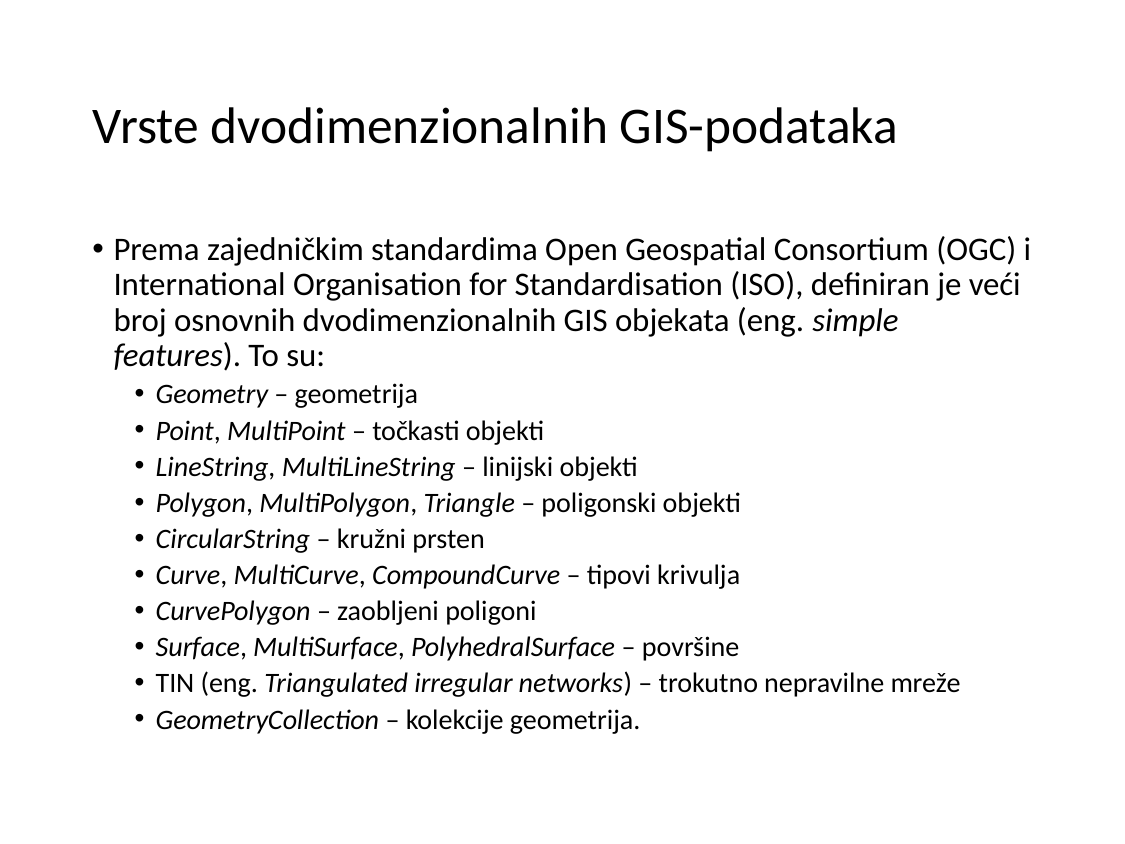

# Vrste dvodimenzionalnih GIS-podataka
Prema zajedničkim standardima Open Geospatial Consortium (OGC) i International Organisation for Standardisation (ISO), definiran je veći broj osnovnih dvodimenzionalnih GIS objekata (eng. simple features). To su:
Geometry – geometrija
Point, MultiPoint – točkasti objekti
LineString, MultiLineString – linijski objekti
Polygon, MultiPolygon, Triangle – poligonski objekti
CircularString – kružni prsten
Curve, MultiCurve, CompoundCurve – tipovi krivulja
CurvePolygon – zaobljeni poligoni
Surface, MultiSurface, PolyhedralSurface – površine
TIN (eng. Triangulated irregular networks) – trokutno nepravilne mreže
GeometryCollection – kolekcije geometrija.